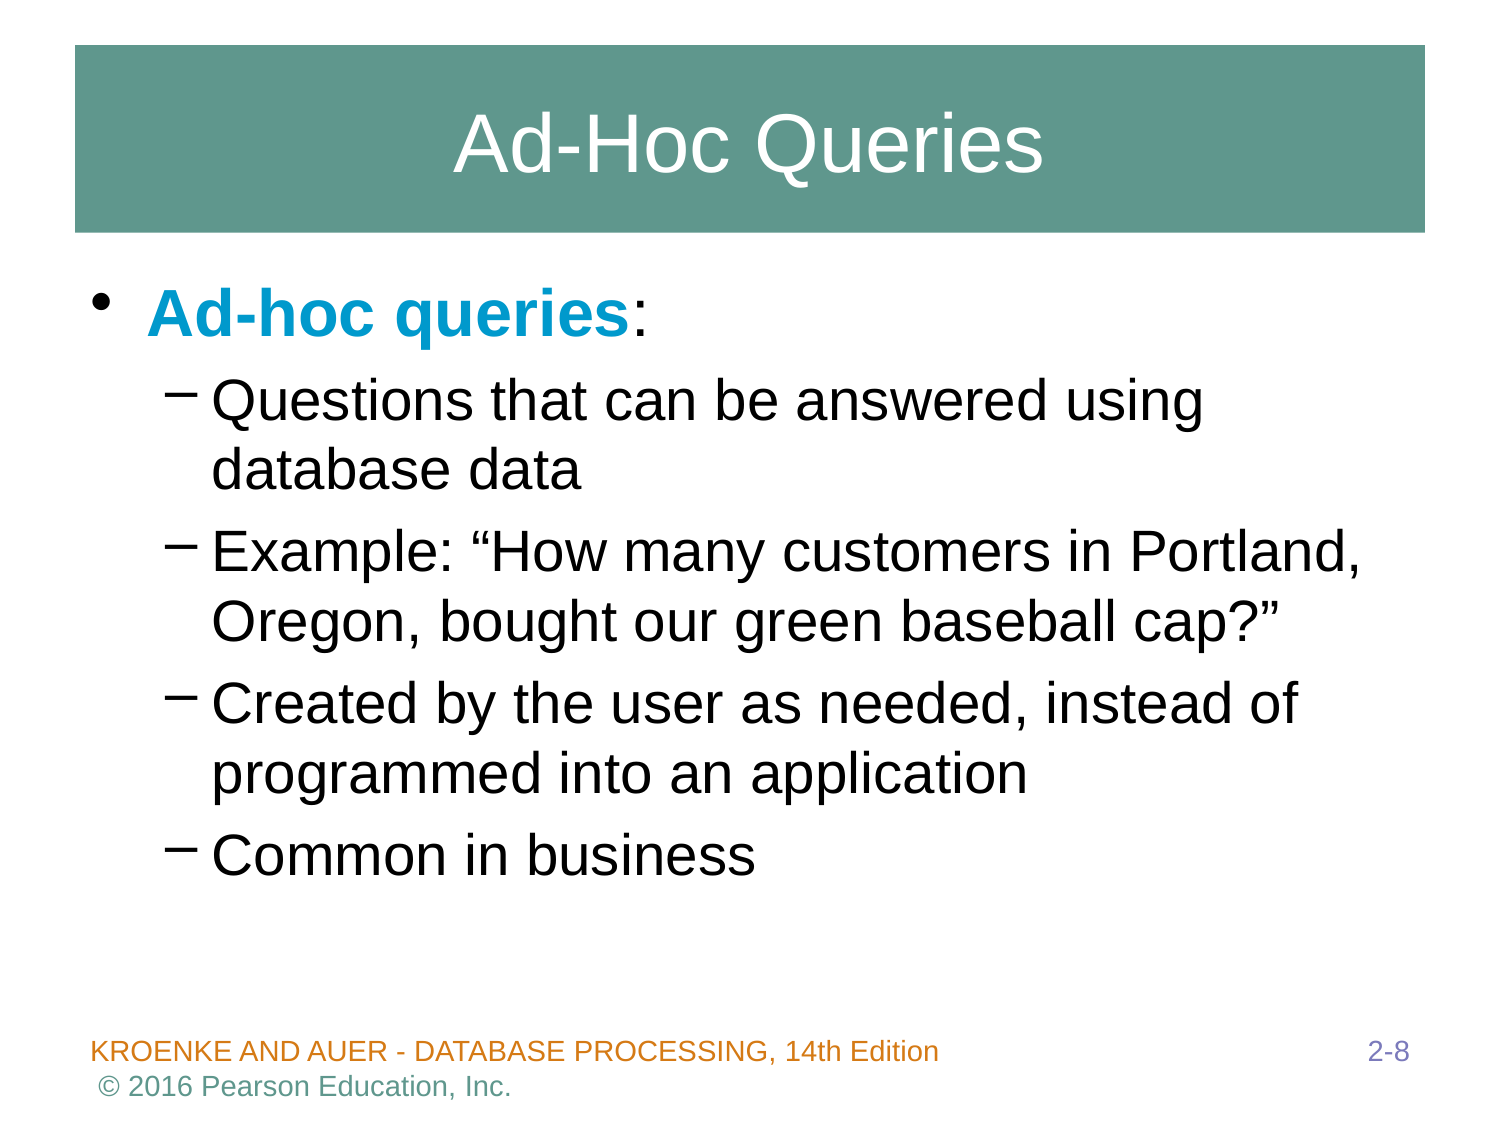

# Ad-Hoc Queries
Ad-hoc queries:
Questions that can be answered using database data
Example: “How many customers in Portland, Oregon, bought our green baseball cap?”
Created by the user as needed, instead of programmed into an application
Common in business
2-8

KROENKE AND AUER - DATABASE PROCESSING, 14th Edition  © 2016 Pearson Education, Inc.